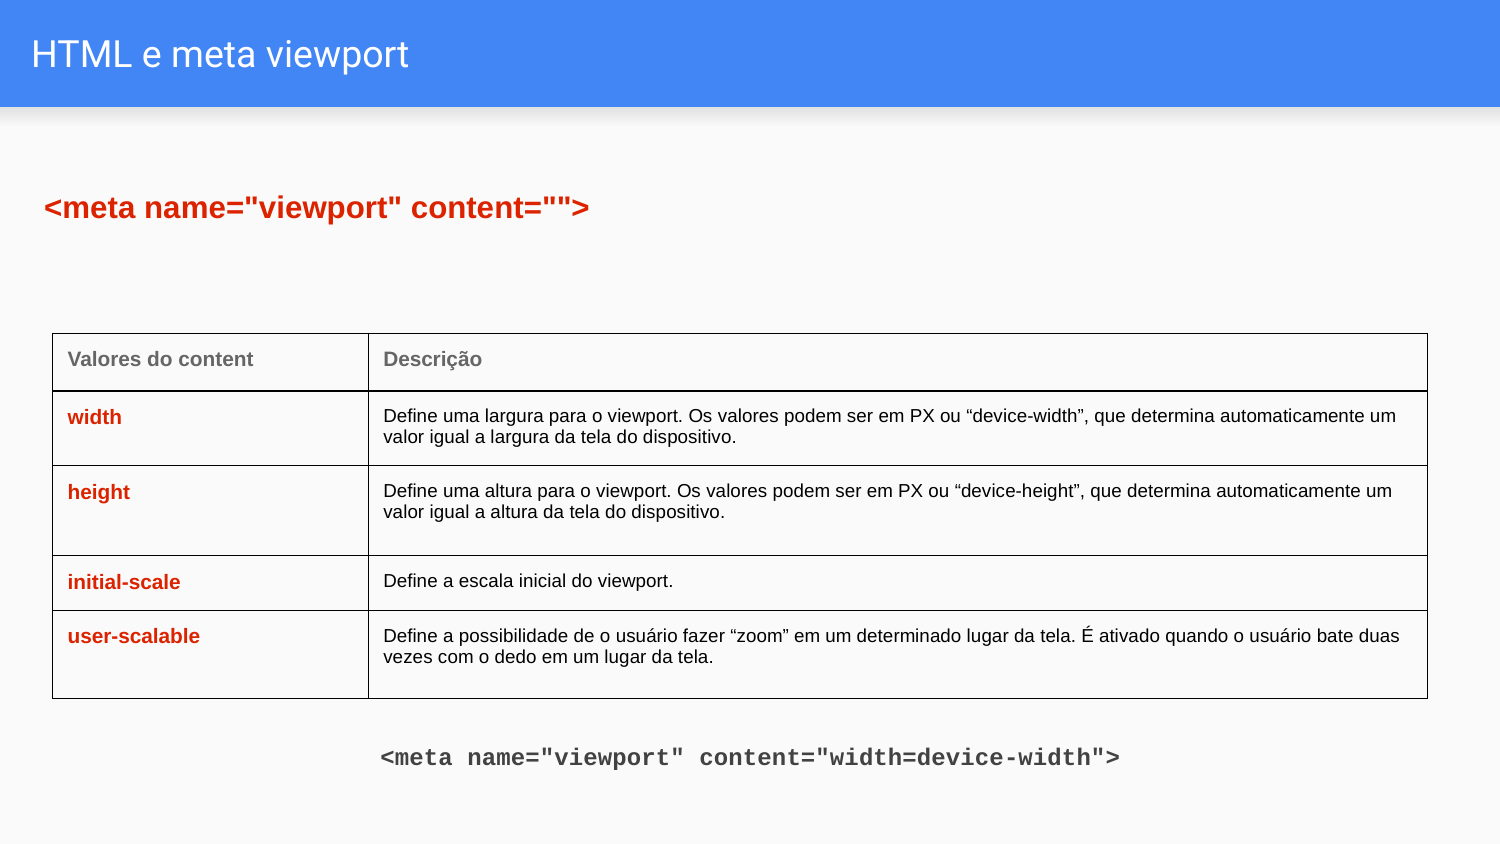

# HTML e meta viewport
<meta name="viewport" content="">
| Valores do content | Descrição |
| --- | --- |
| width | Define uma largura para o viewport. Os valores podem ser em PX ou “device-width”, que determina automaticamente um valor igual a largura da tela do dispositivo. |
| height | Define uma altura para o viewport. Os valores podem ser em PX ou “device-height”, que determina automaticamente um valor igual a altura da tela do dispositivo. |
| initial-scale | Define a escala inicial do viewport. |
| user-scalable | Define a possibilidade de o usuário fazer “zoom” em um determinado lugar da tela. É ativado quando o usuário bate duas vezes com o dedo em um lugar da tela. |
<meta name="viewport" content="width=device-width">